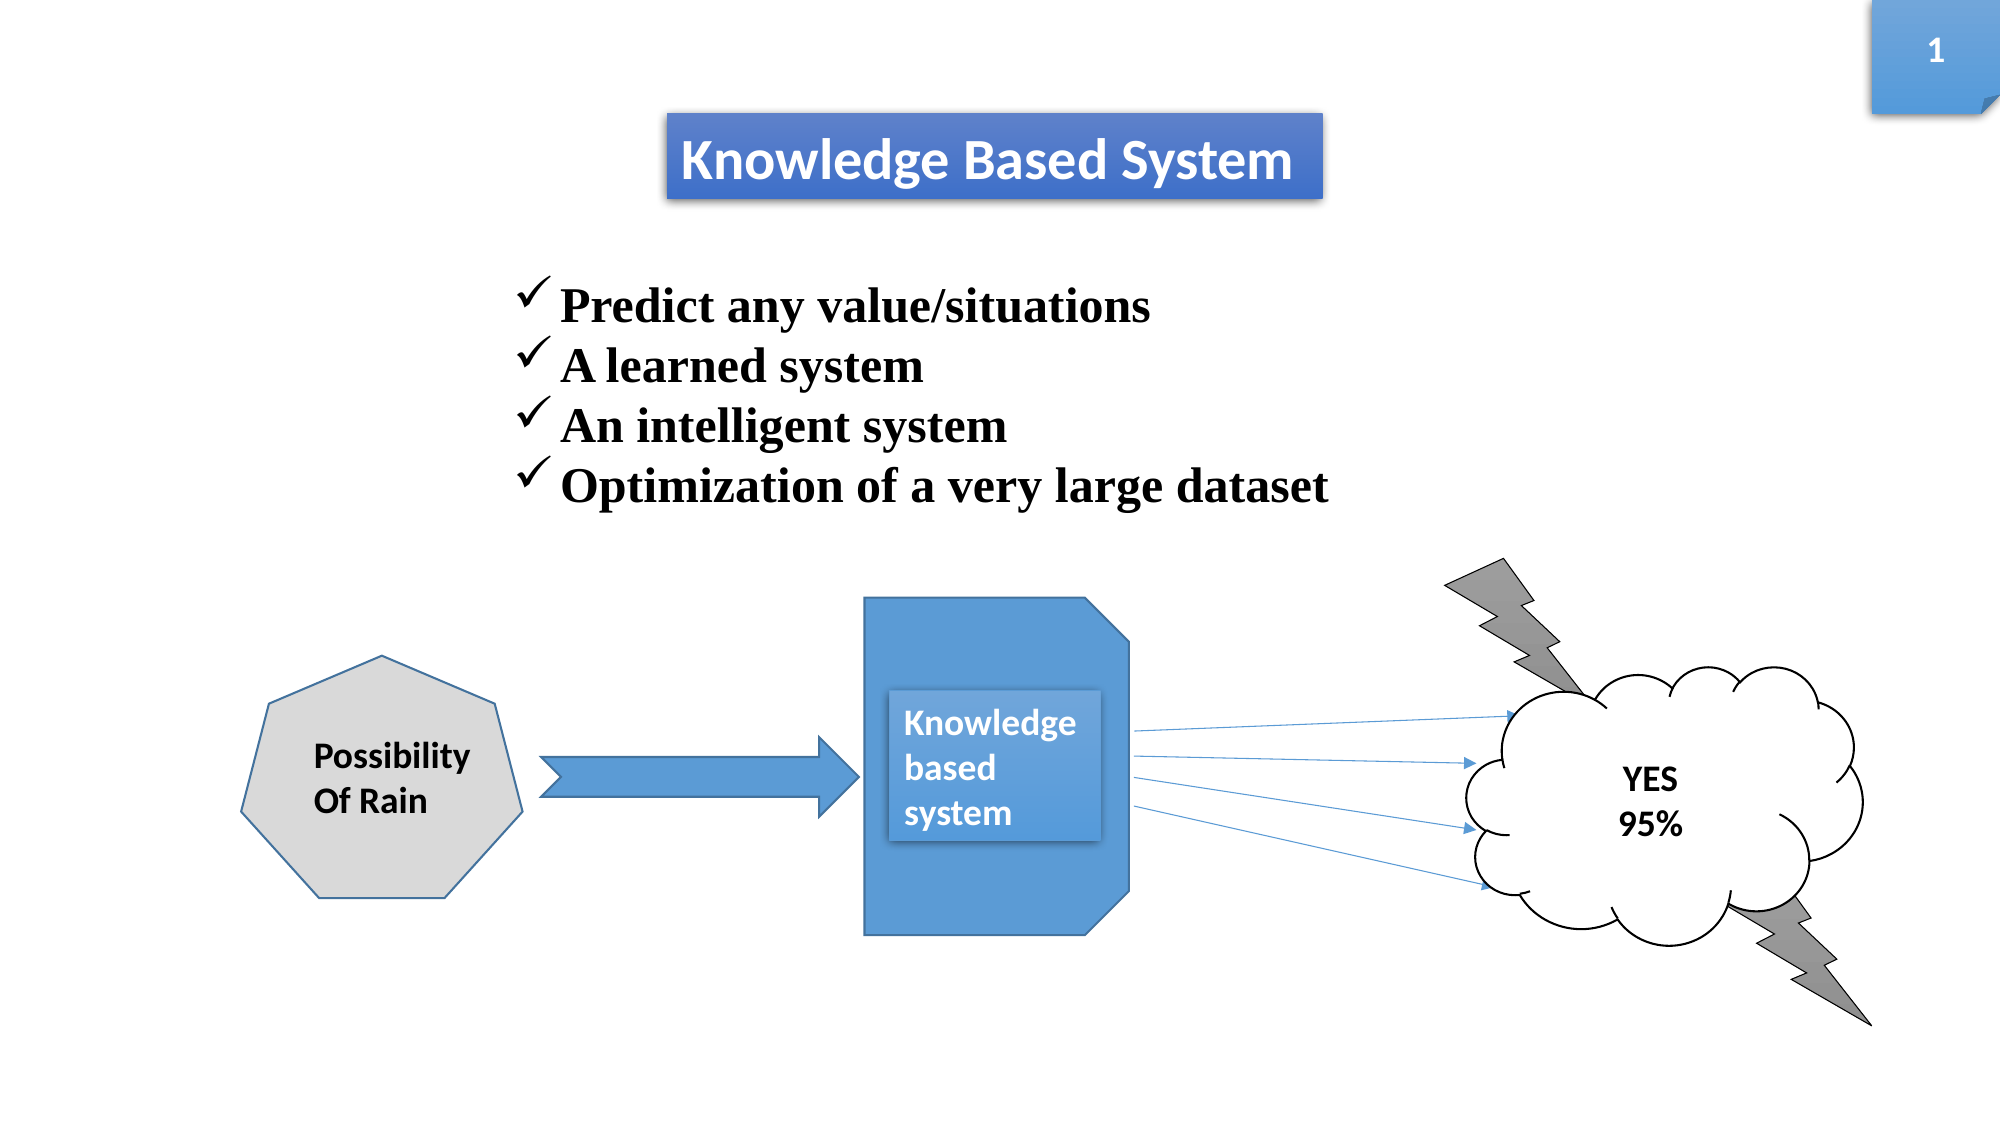

1
Knowledge Based System
Predict any value/situations
A learned system
An intelligent system
Optimization of a very large dataset

YES
95%
Knowledge
based
system
Possibility
Of Rain